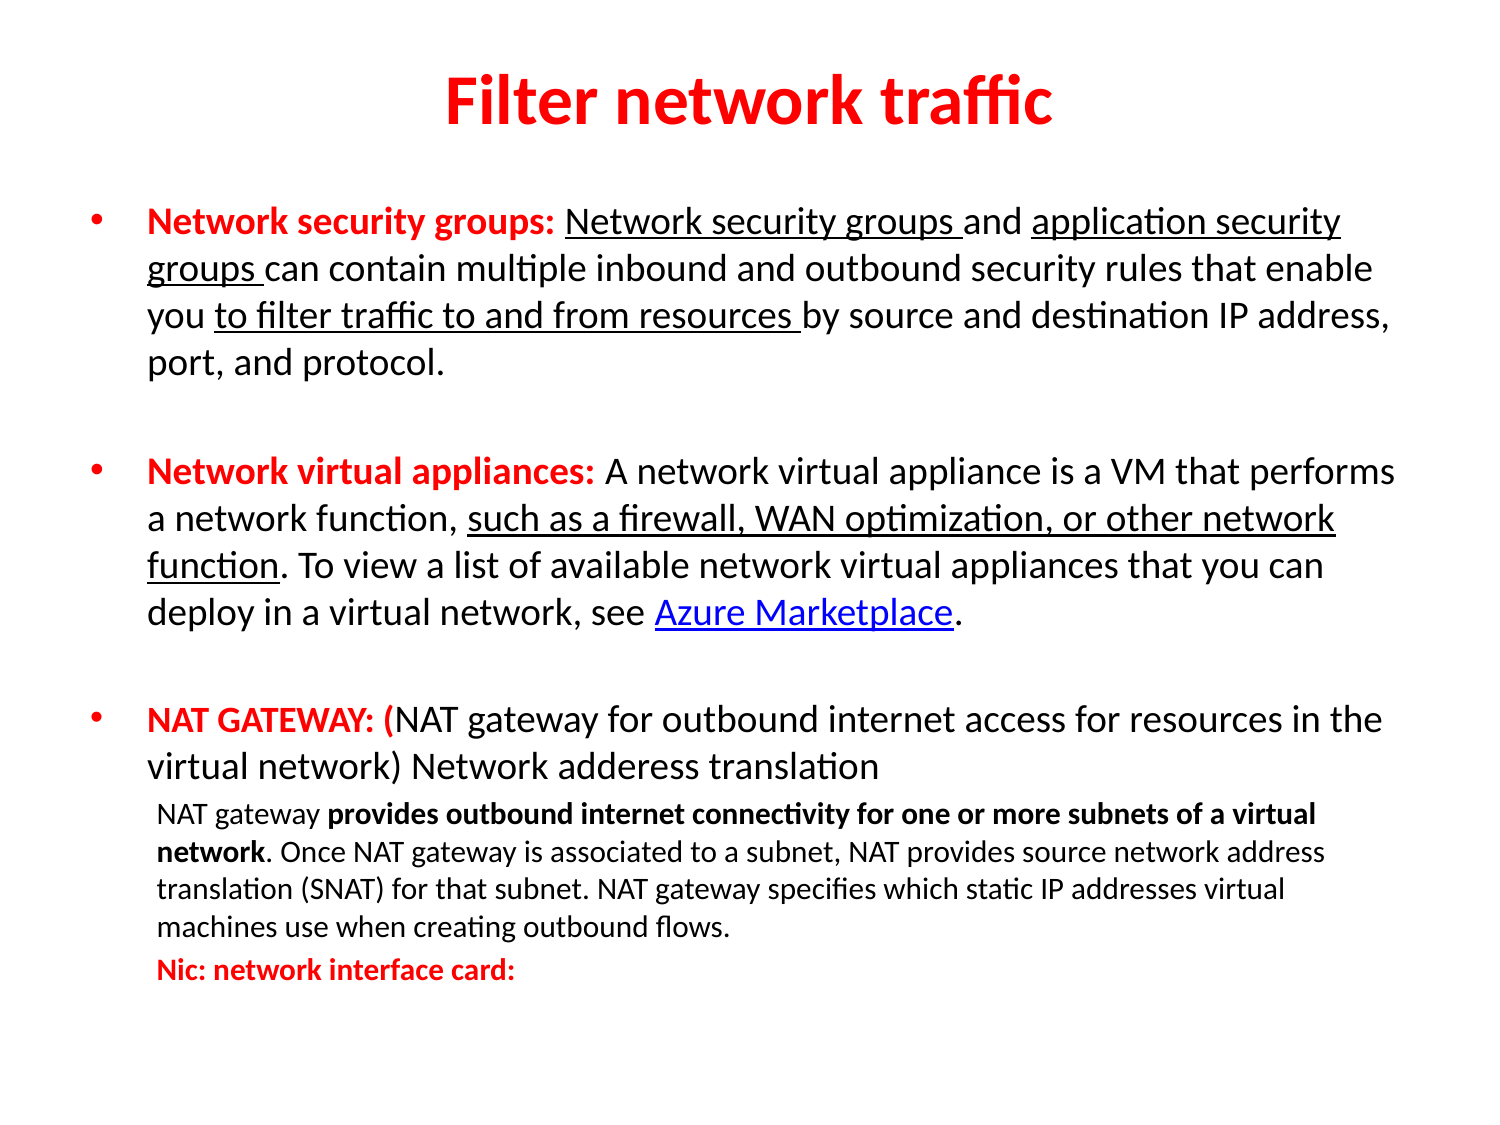

# Filter network traffic
Network security groups: Network security groups and application security groups can contain multiple inbound and outbound security rules that enable you to filter traffic to and from resources by source and destination IP address, port, and protocol.

Network virtual appliances: A network virtual appliance is a VM that performs a network function, such as a firewall, WAN optimization, or other network function. To view a list of available network virtual appliances that you can deploy in a virtual network, see Azure Marketplace.

NAT GATEWAY: (NAT gateway for outbound internet access for resources in the virtual network) Network adderess translation
NAT gateway provides outbound internet connectivity for one or more subnets of a virtual network. Once NAT gateway is associated to a subnet, NAT provides source network address translation (SNAT) for that subnet. NAT gateway specifies which static IP addresses virtual machines use when creating outbound flows.
Nic: network interface card: